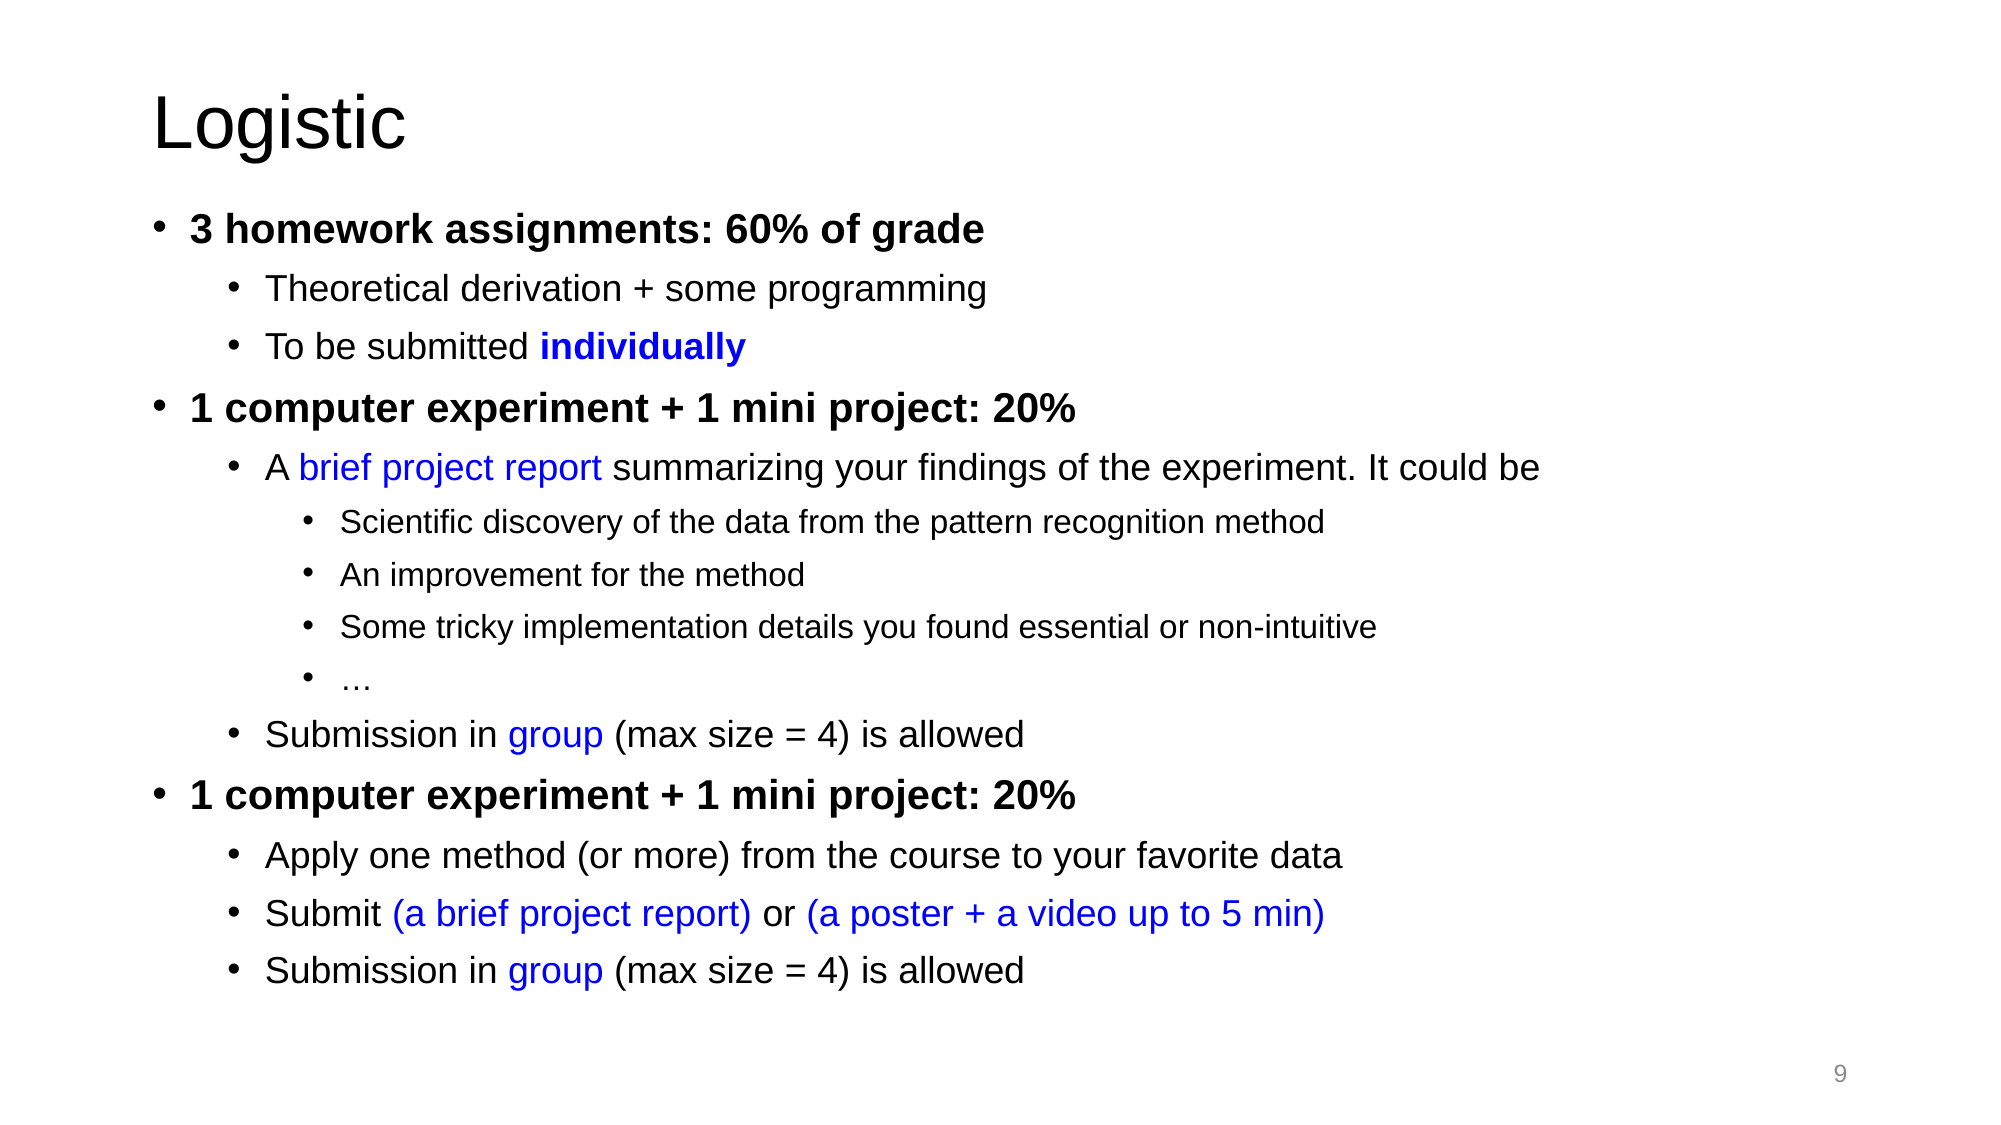

# Logistic
3 homework assignments: 60% of grade
Theoretical derivation + some programming
To be submitted individually
1 computer experiment + 1 mini project: 20%
A brief project report summarizing your findings of the experiment. It could be
Scientific discovery of the data from the pattern recognition method
An improvement for the method
Some tricky implementation details you found essential or non-intuitive
…
Submission in group (max size = 4) is allowed
1 computer experiment + 1 mini project: 20%
Apply one method (or more) from the course to your favorite data
Submit (a brief project report) or (a poster + a video up to 5 min)
Submission in group (max size = 4) is allowed
9